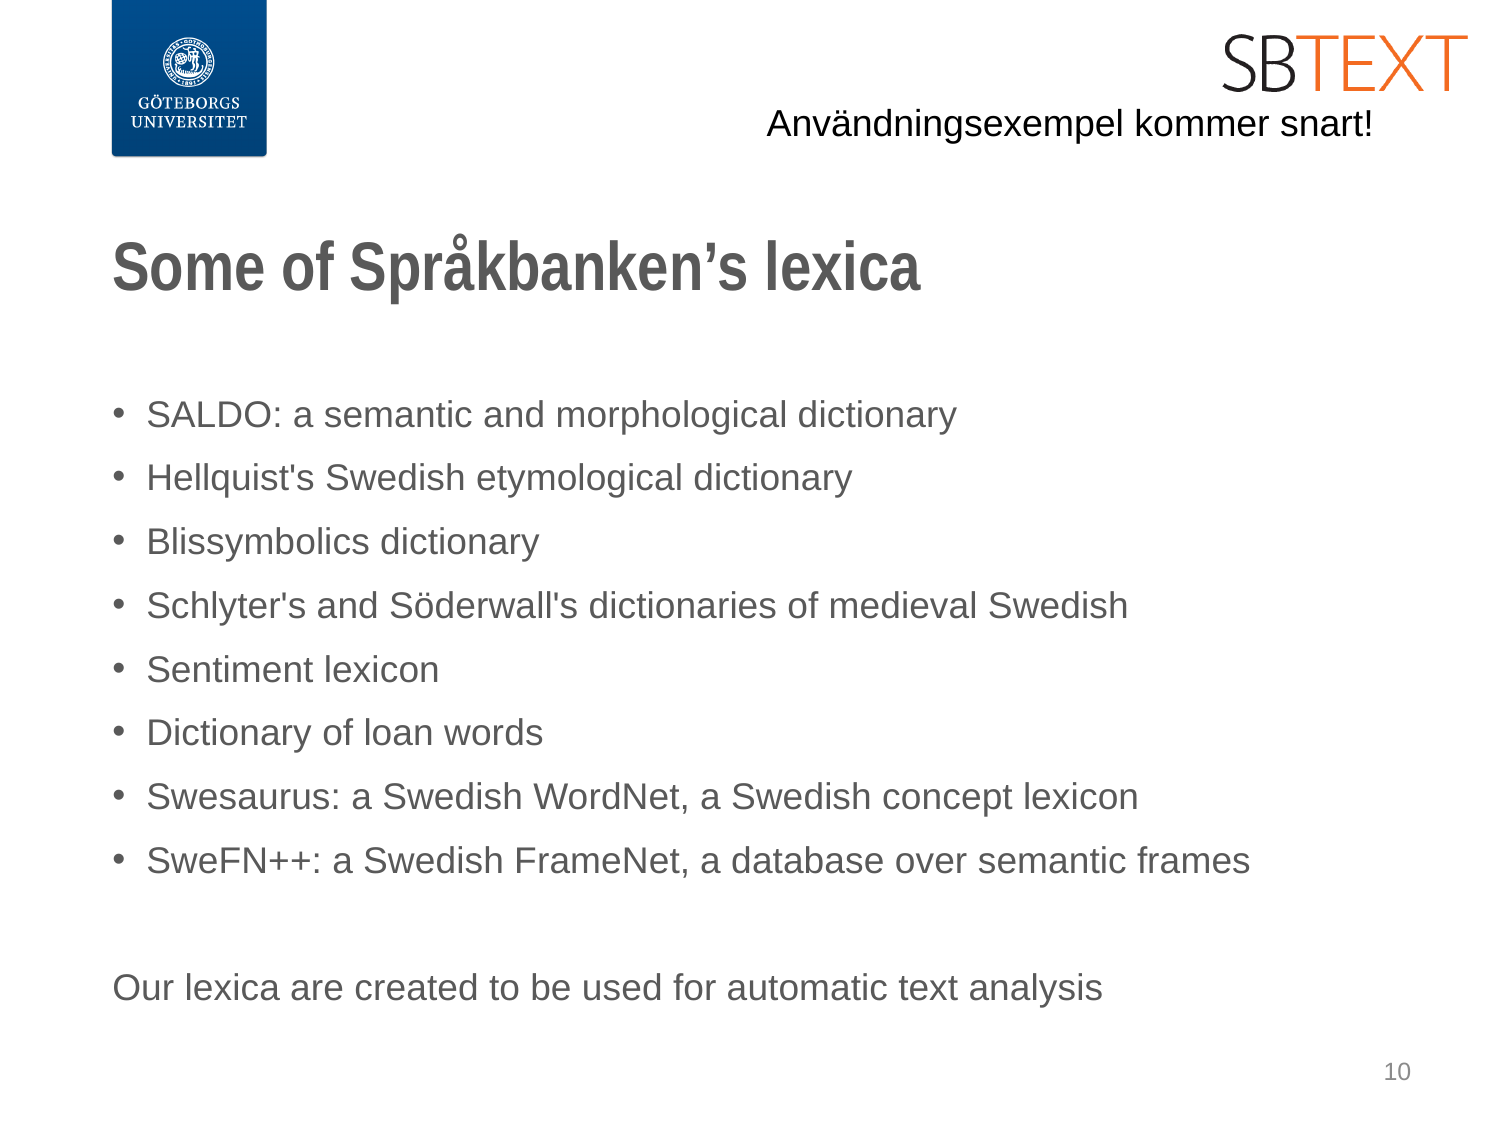

Användningsexempel kommer snart!
# Some of Språkbanken’s lexica
SALDO: a semantic and morphological dictionary
Hellquist's Swedish etymological dictionary
Blissymbolics dictionary
Schlyter's and Söderwall's dictionaries of medieval Swedish
Sentiment lexicon
Dictionary of loan words
Swesaurus: a Swedish WordNet, a Swedish concept lexicon
SweFN++: a Swedish FrameNet, a database over semantic frames

Our lexica are created to be used for automatic text analysis
10